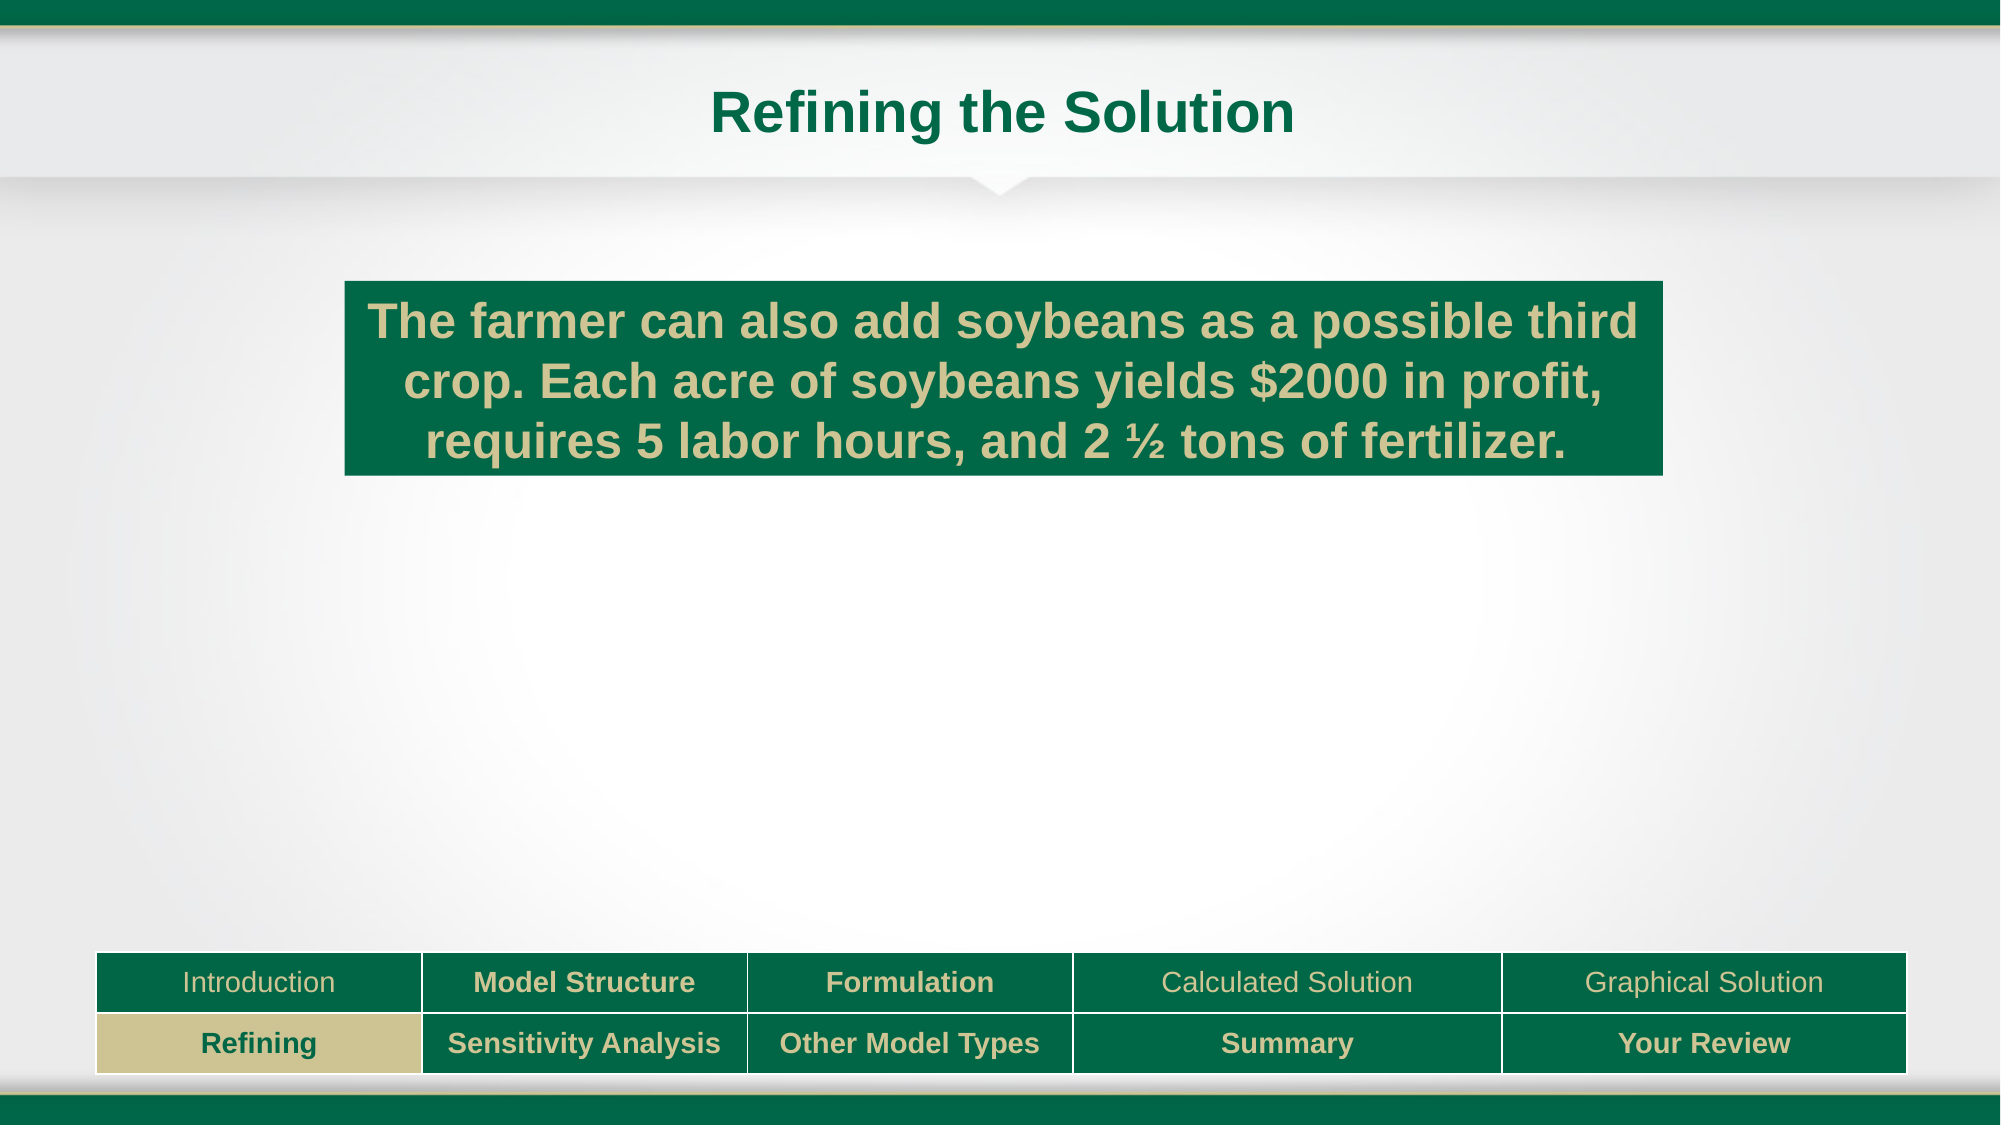

# Refining the Solution
The farmer can also add soybeans as a possible third crop. Each acre of soybeans yields $2000 in profit, requires 5 labor hours, and 2 ½ tons of fertilizer.

| Introduction | Model Structure | Formulation | Calculated Solution | Graphical Solution |
| --- | --- | --- | --- | --- |
| Refining | Sensitivity Analysis | Other Model Types | Summary | Your Review |